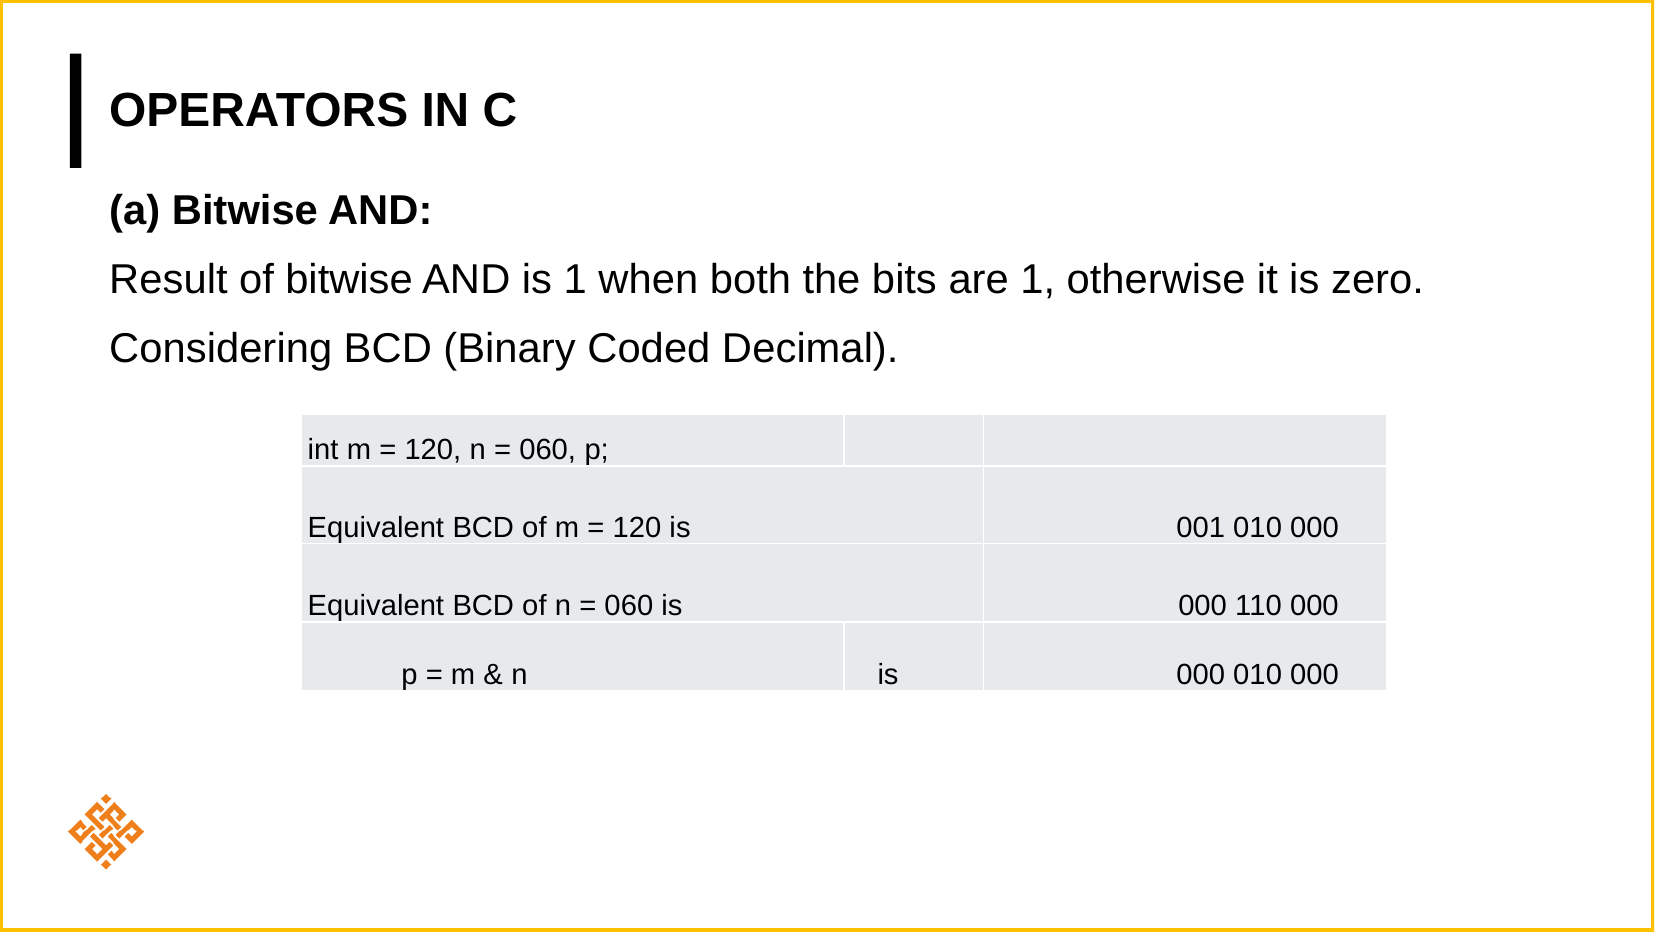

# Operators in c
(a) Bitwise AND:
Result of bitwise AND is 1 when both the bits are 1, otherwise it is zero.
Considering BCD (Binary Coded Decimal).

| int m = 120, n = 060, p; |  |  |
| --- | --- | --- |
| Equivalent BCD of m = 120 is |  | 001 010 000 |
| Equivalent BCD of n = 060 is |  | 000 110 000 |
| p = m & n | is | 000 010 000 |